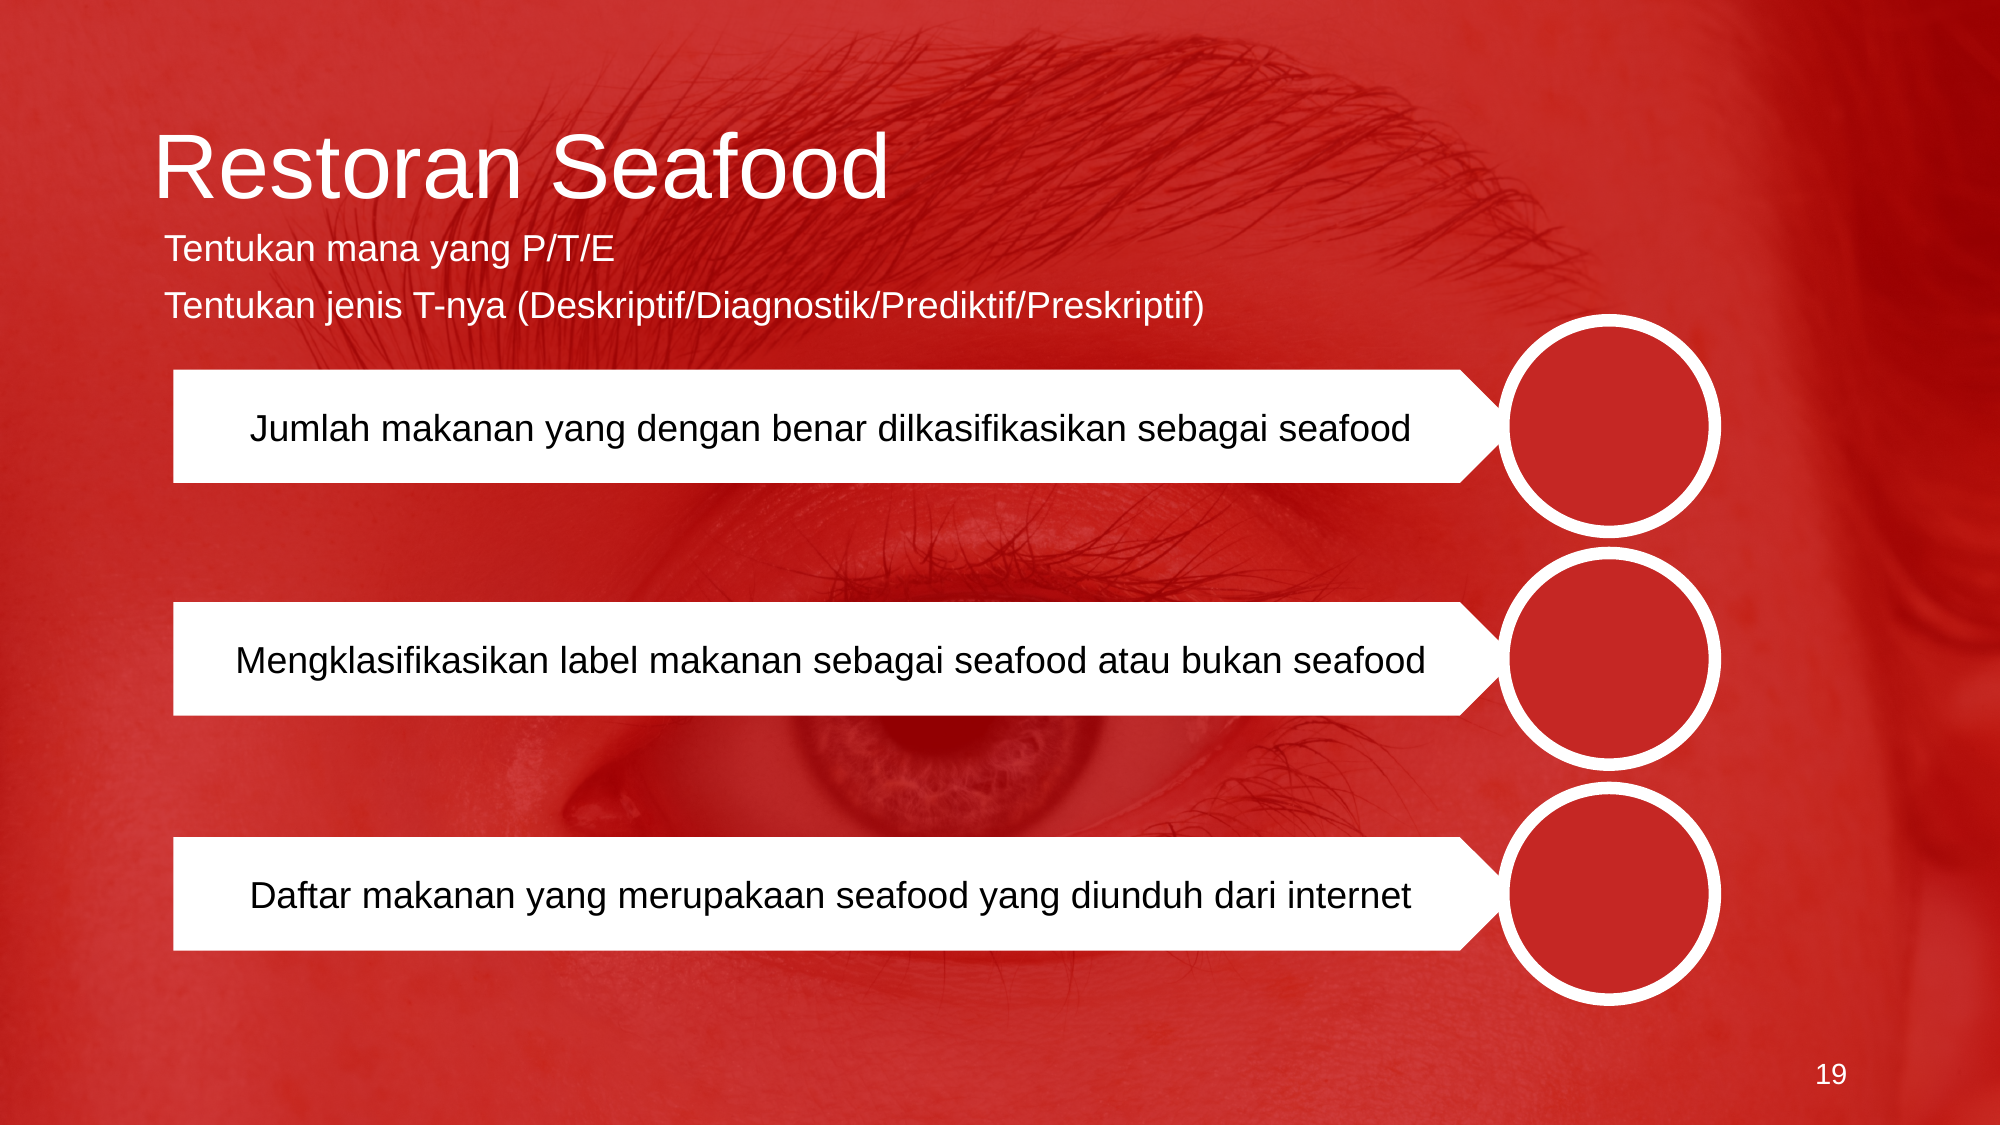

# Restoran Seafood
Tentukan mana yang P/T/E
Tentukan jenis T-nya (Deskriptif/Diagnostik/Prediktif/Preskriptif)

Jumlah makanan yang dengan benar dilkasifikasikan sebagai seafood

Mengklasifikasikan label makanan sebagai seafood atau bukan seafood

Daftar makanan yang merupakaan seafood yang diunduh dari internet
19